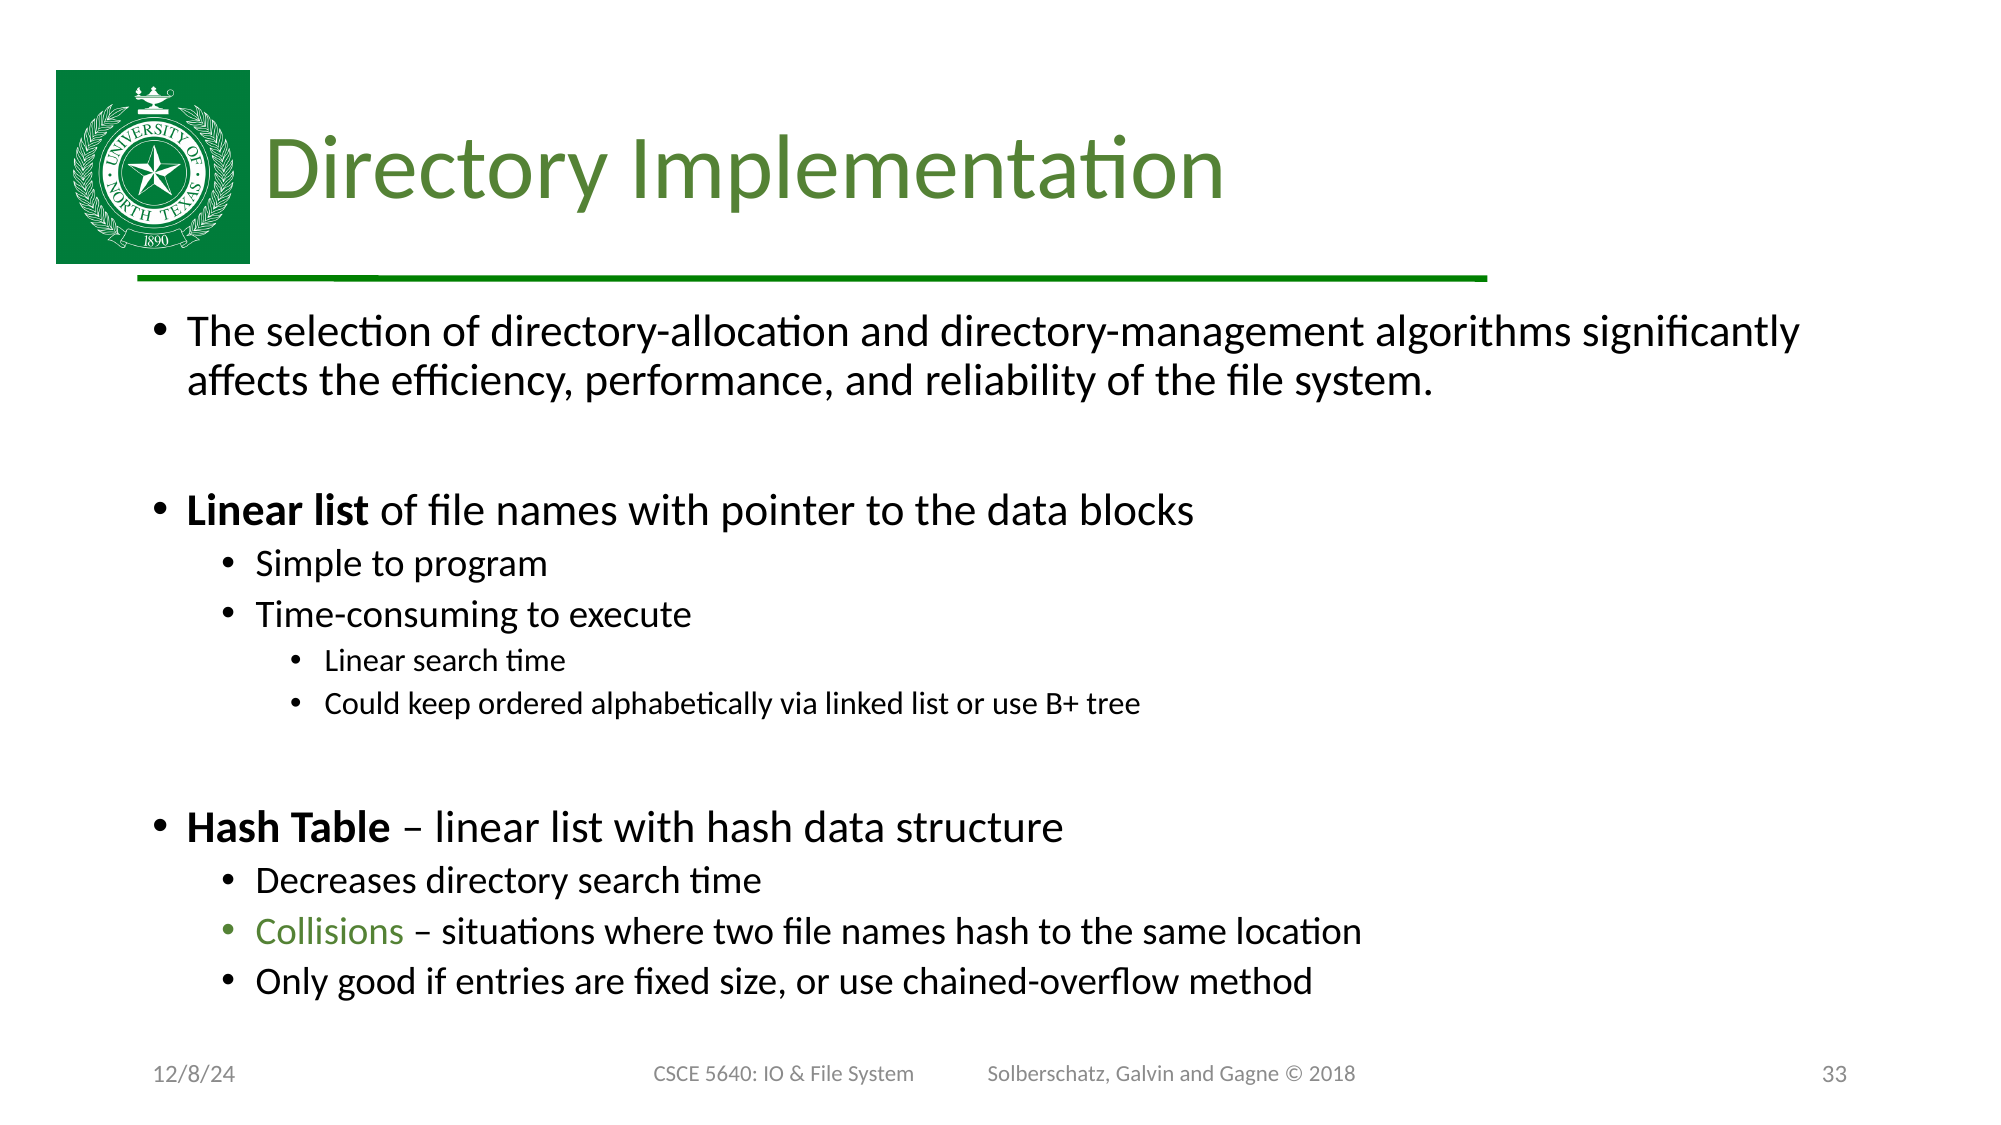

# Directory Implementation
The selection of directory-allocation and directory-management algorithms significantly affects the efficiency, performance, and reliability of the file system.

Linear list of file names with pointer to the data blocks
Simple to program
Time-consuming to execute
Linear search time
Could keep ordered alphabetically via linked list or use B+ tree

Hash Table – linear list with hash data structure
Decreases directory search time
Collisions – situations where two file names hash to the same location
Only good if entries are fixed size, or use chained-overflow method
12/8/24
CSCE 5640: IO & File System              Solberschatz, Galvin and Gagne © 2018
33